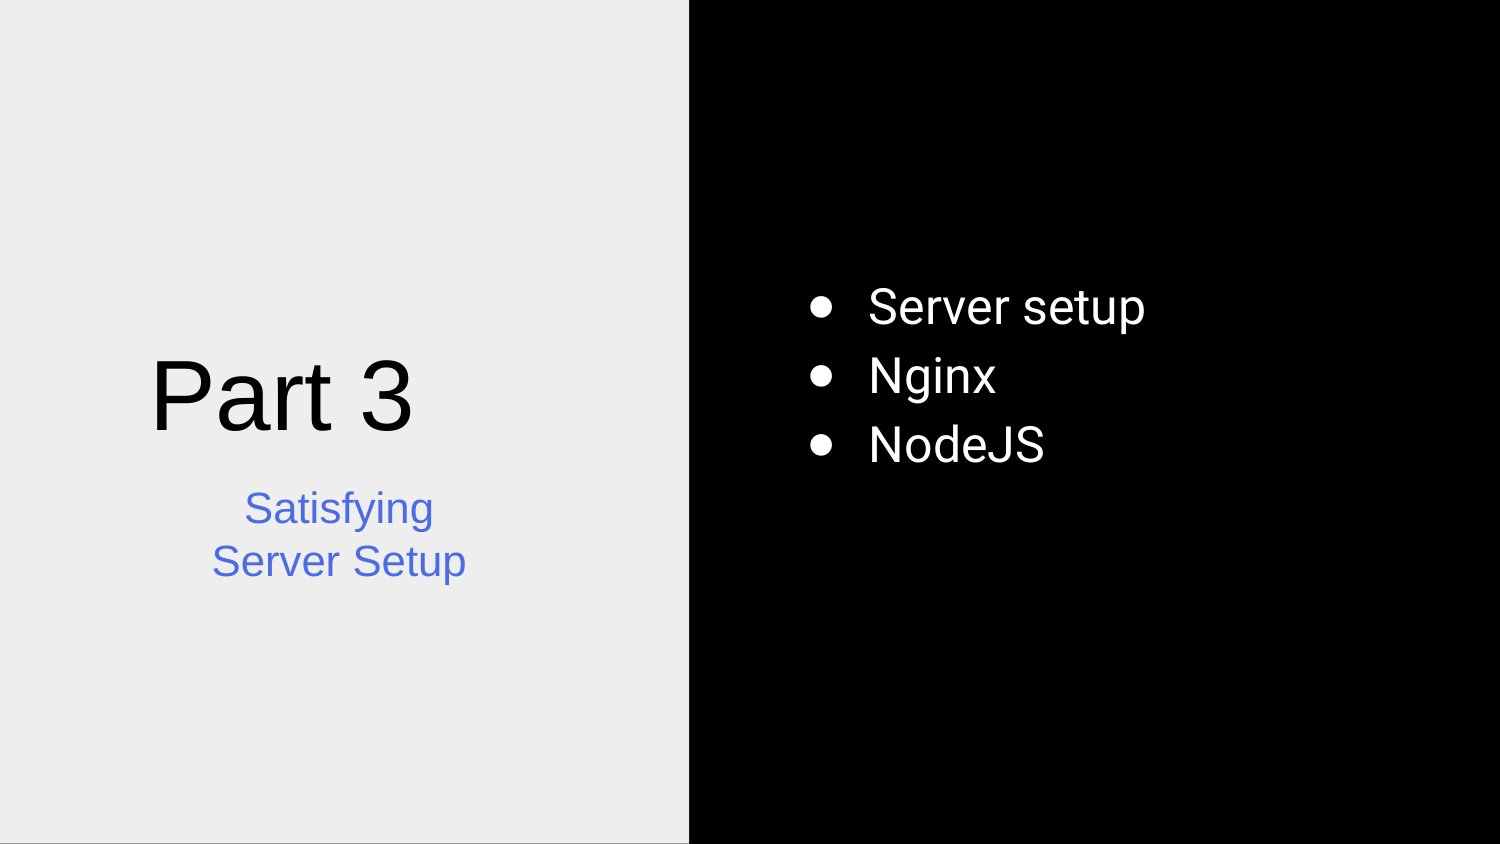

Server setup
Nginx
NodeJS

Part 3
Satisfying Server Setup